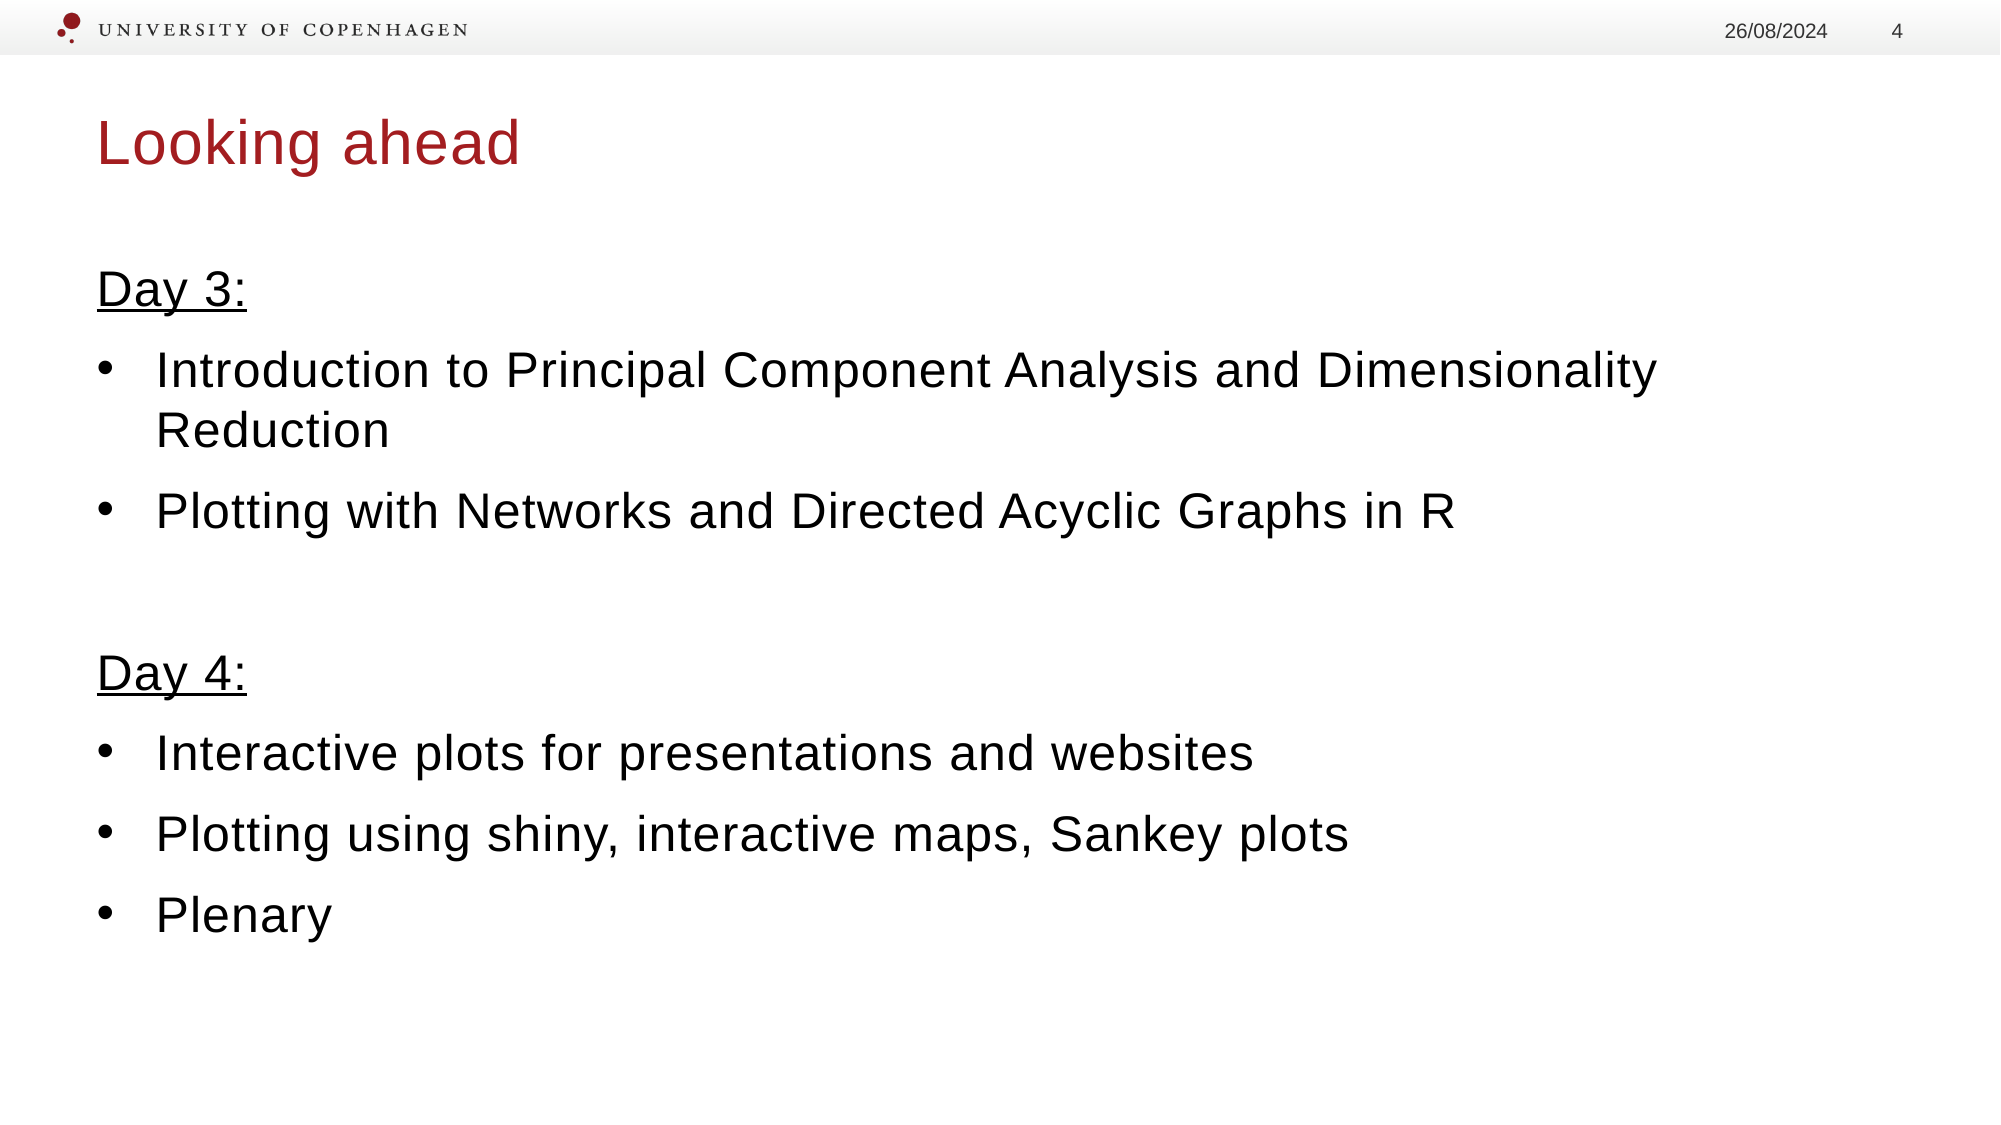

26/08/2024
4
# Looking ahead
Day 3:
Introduction to Principal Component Analysis and Dimensionality Reduction
Plotting with Networks and Directed Acyclic Graphs in R

Day 4:
Interactive plots for presentations and websites
Plotting using shiny, interactive maps, Sankey plots
Plenary